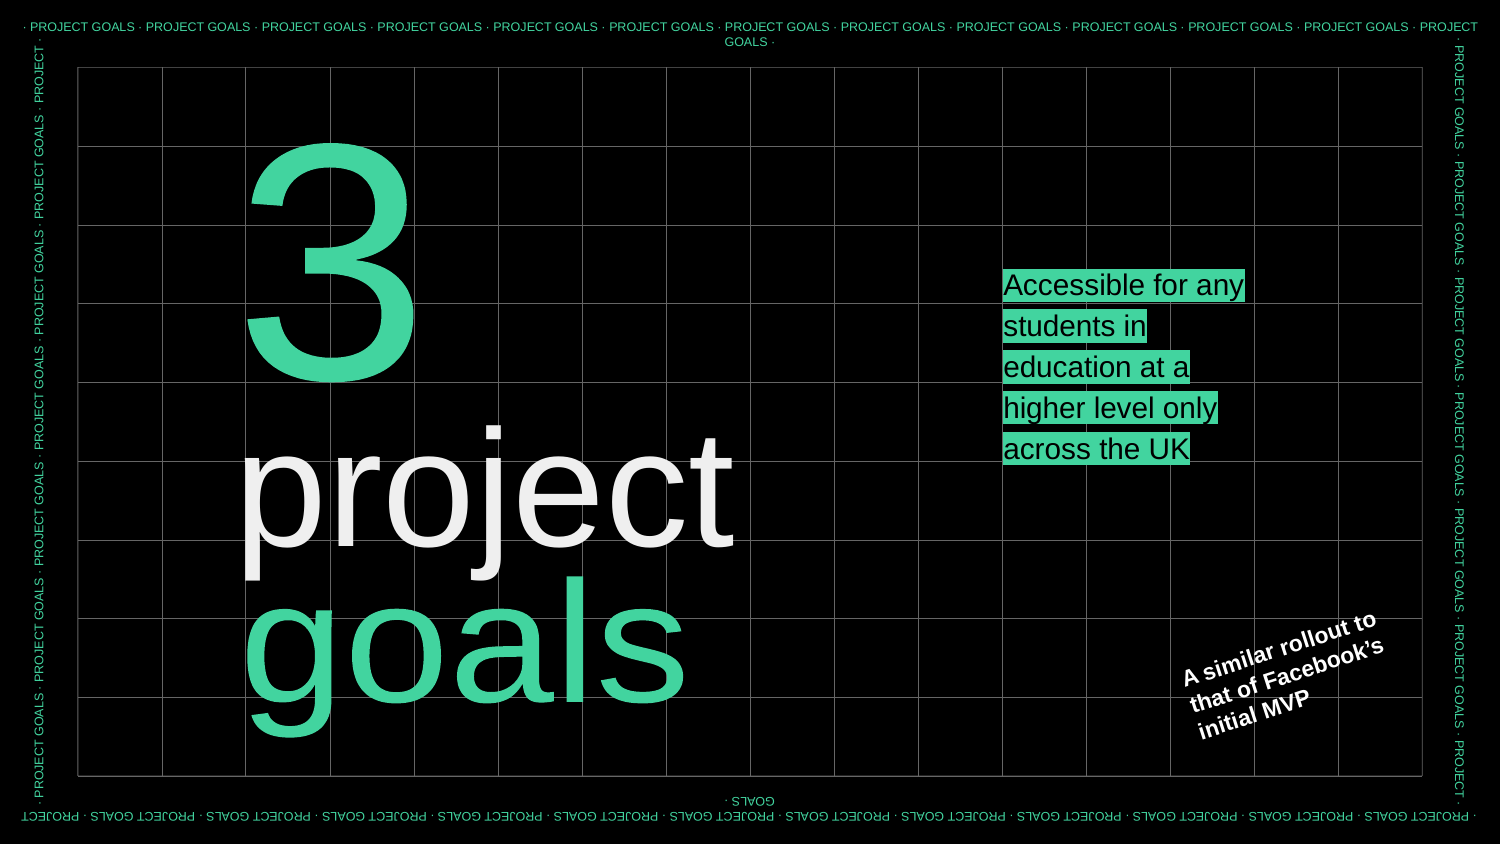

· PROJECT GOALS · PROJECT GOALS · PROJECT GOALS · PROJECT GOALS · PROJECT GOALS · PROJECT GOALS · PROJECT GOALS · PROJECT GOALS · PROJECT GOALS · PROJECT GOALS · PROJECT GOALS · PROJECT GOALS · PROJECT GOALS ·
· PROJECT GOALS · PROJECT GOALS · PROJECT GOALS · PROJECT GOALS · PROJECT GOALS · PROJECT GOALS · PROJECT ·
3
Accessible for any students in education at a higher level only across the UK
· PROJECT GOALS · PROJECT GOALS · PROJECT GOALS · PROJECT GOALS · PROJECT GOALS · PROJECT GOALS · PROJECT ·
# project
goals
A similar rollout to that of Facebook’s initial MVP
· PROJECT GOALS · PROJECT GOALS · PROJECT GOALS · PROJECT GOALS · PROJECT GOALS · PROJECT GOALS · PROJECT GOALS · PROJECT GOALS · PROJECT GOALS · PROJECT GOALS · PROJECT GOALS · PROJECT GOALS · PROJECT GOALS ·